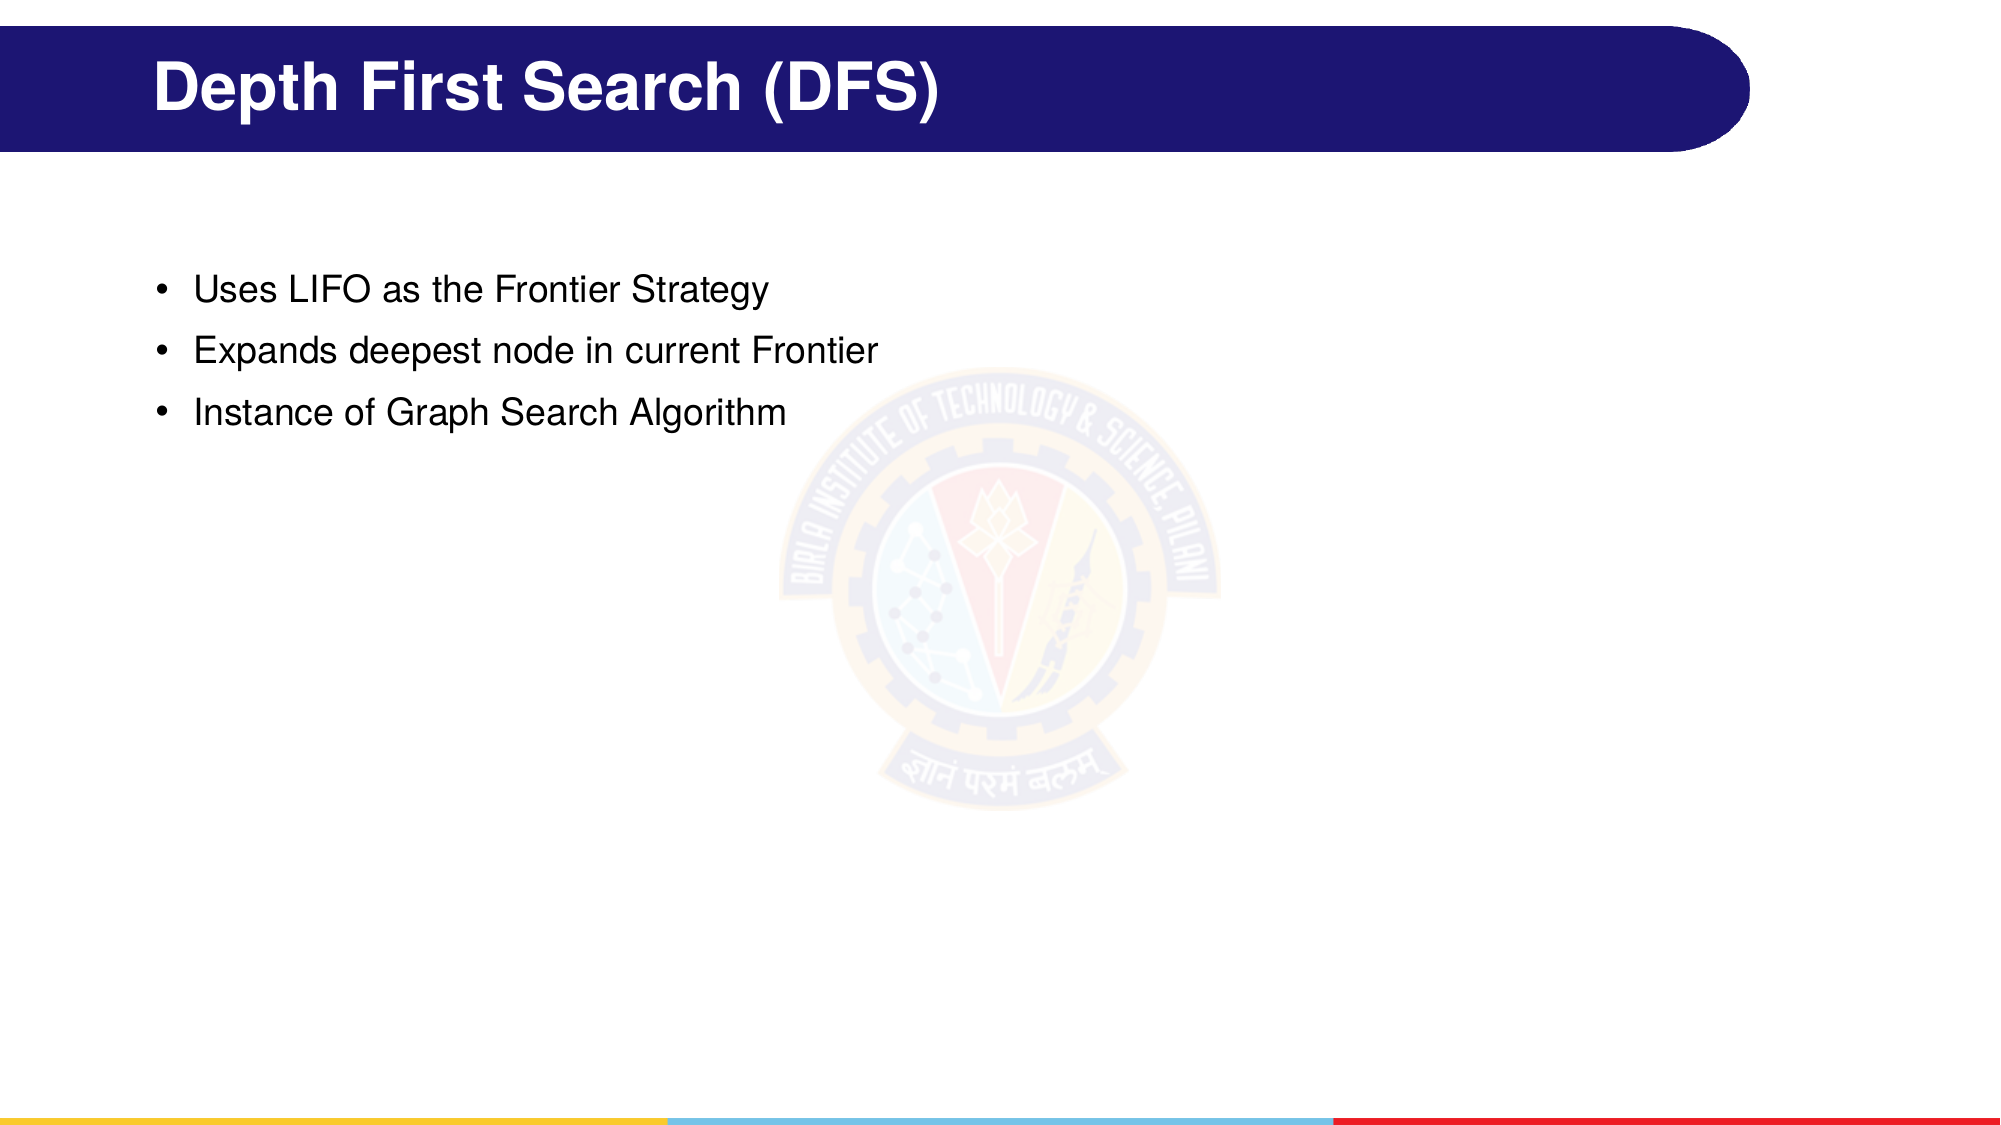

# Depth First Search (DFS)

Uses LIFO as the Frontier Strategy
Expands deepest node in current Frontier
Instance of Graph Search Algorithm